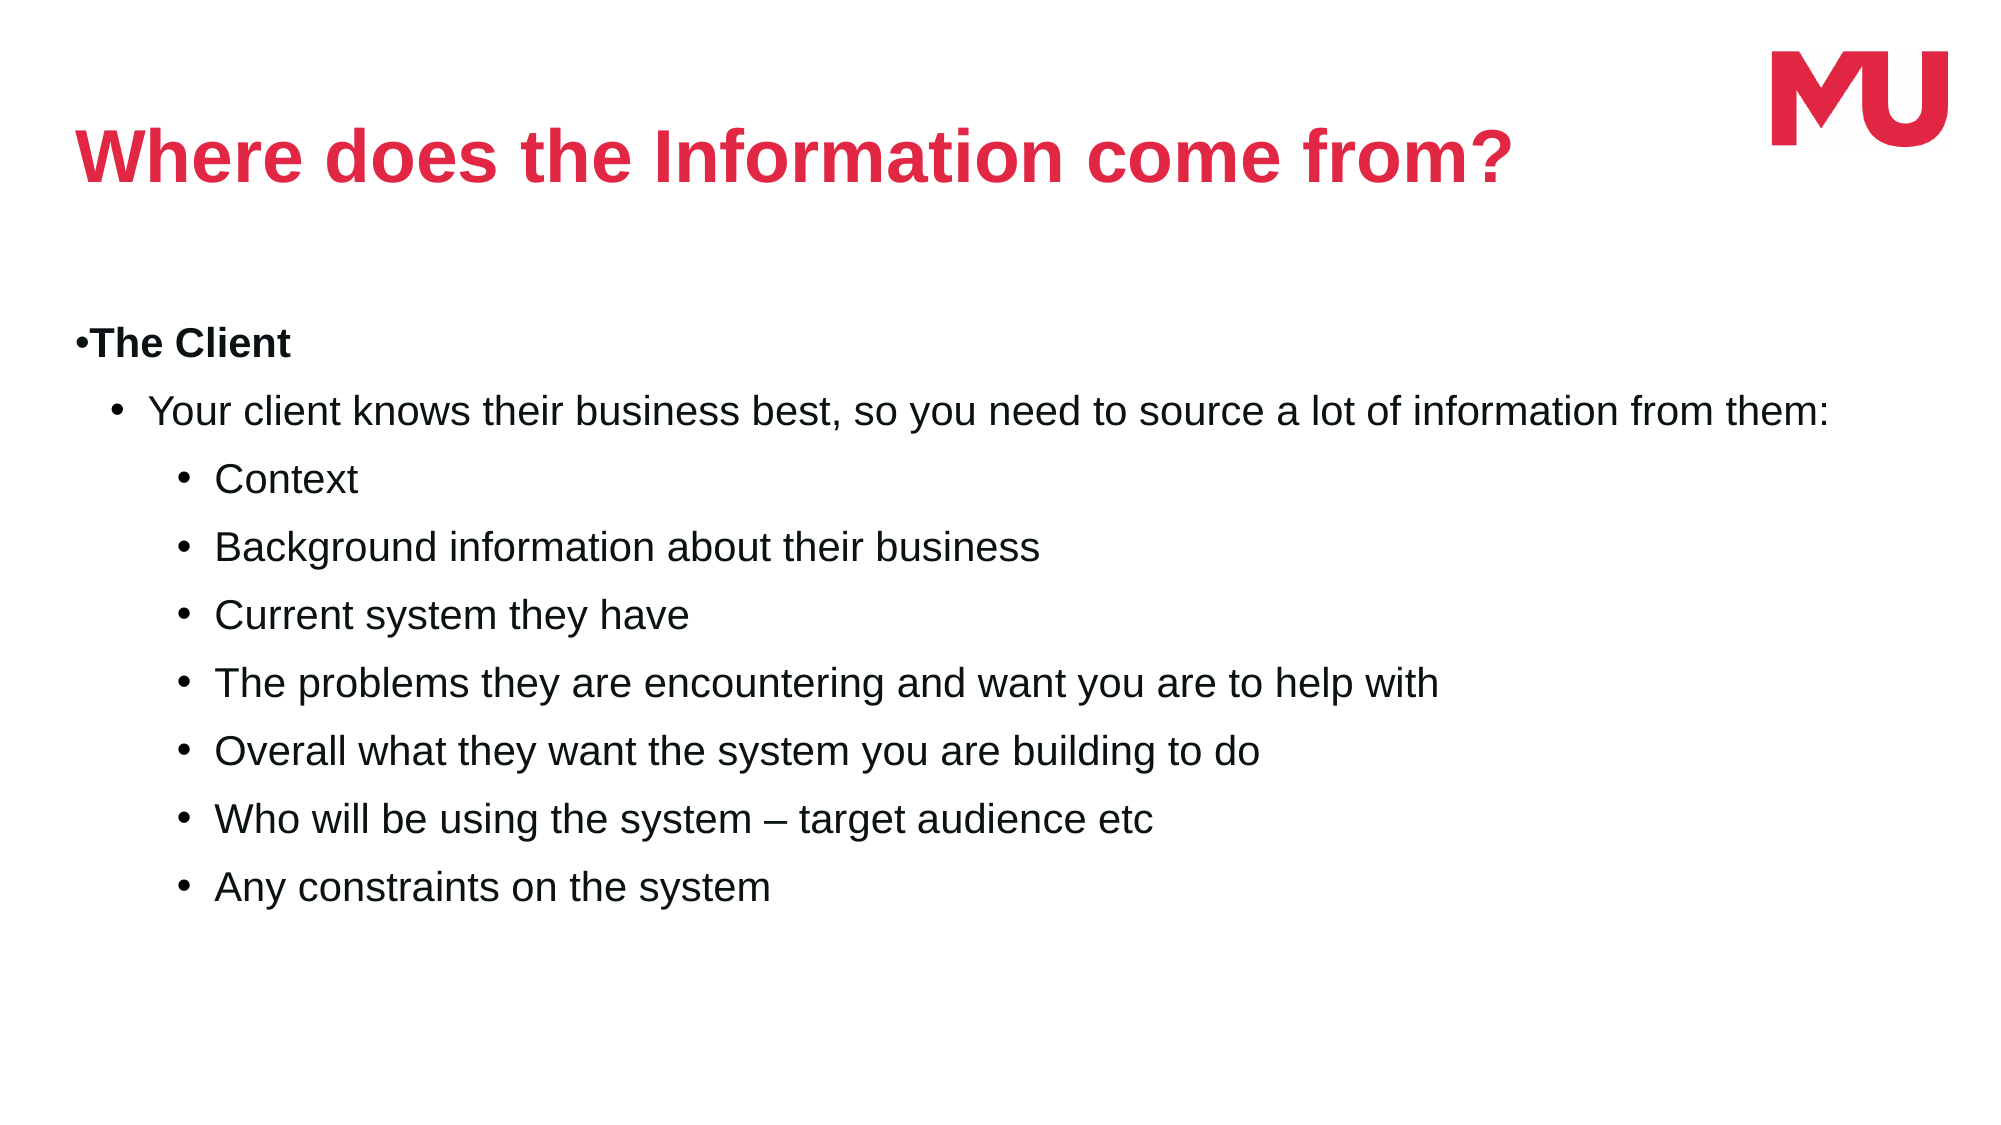

Where does the Information come from?
The Client
Your client knows their business best, so you need to source a lot of information from them:
Context
Background information about their business
Current system they have
The problems they are encountering and want you are to help with
Overall what they want the system you are building to do
Who will be using the system – target audience etc
Any constraints on the system